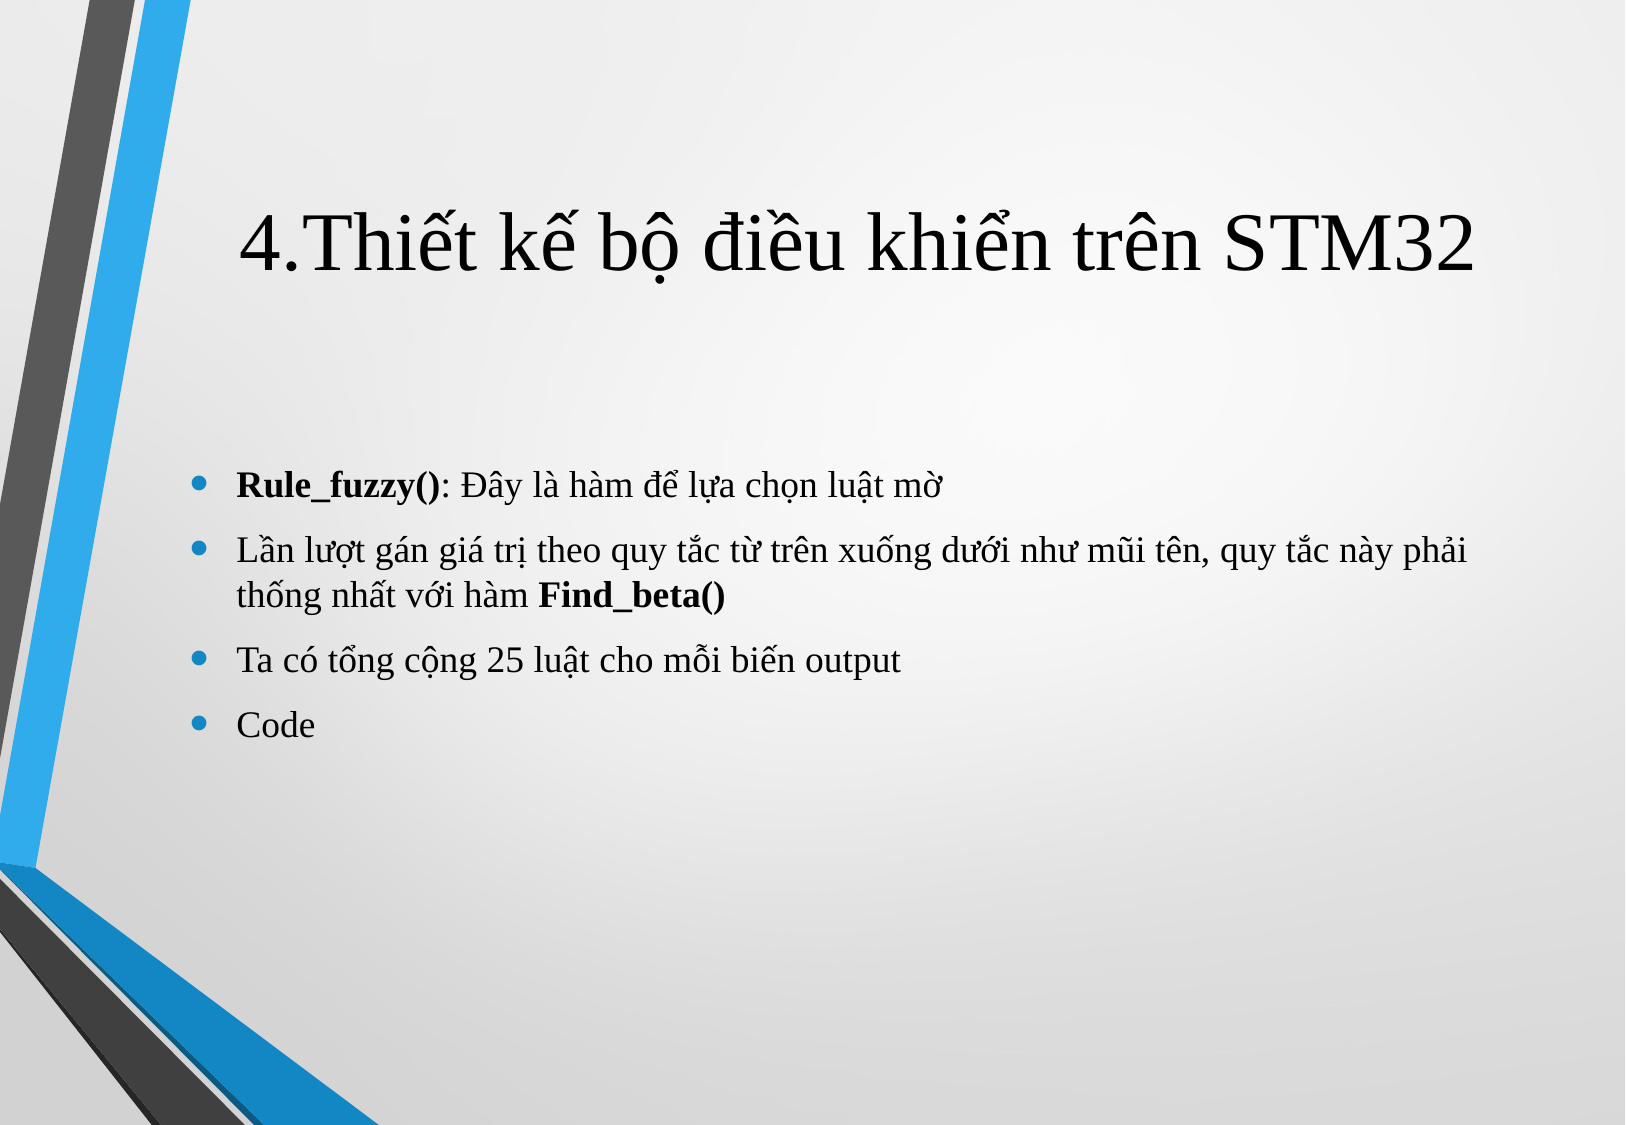

# 4.Thiết kế bộ điều khiển trên STM32
Rule_fuzzy(): Đây là hàm để lựa chọn luật mờ
Lần lượt gán giá trị theo quy tắc từ trên xuống dưới như mũi tên, quy tắc này phải thống nhất với hàm Find_beta()
Ta có tổng cộng 25 luật cho mỗi biến output
Code